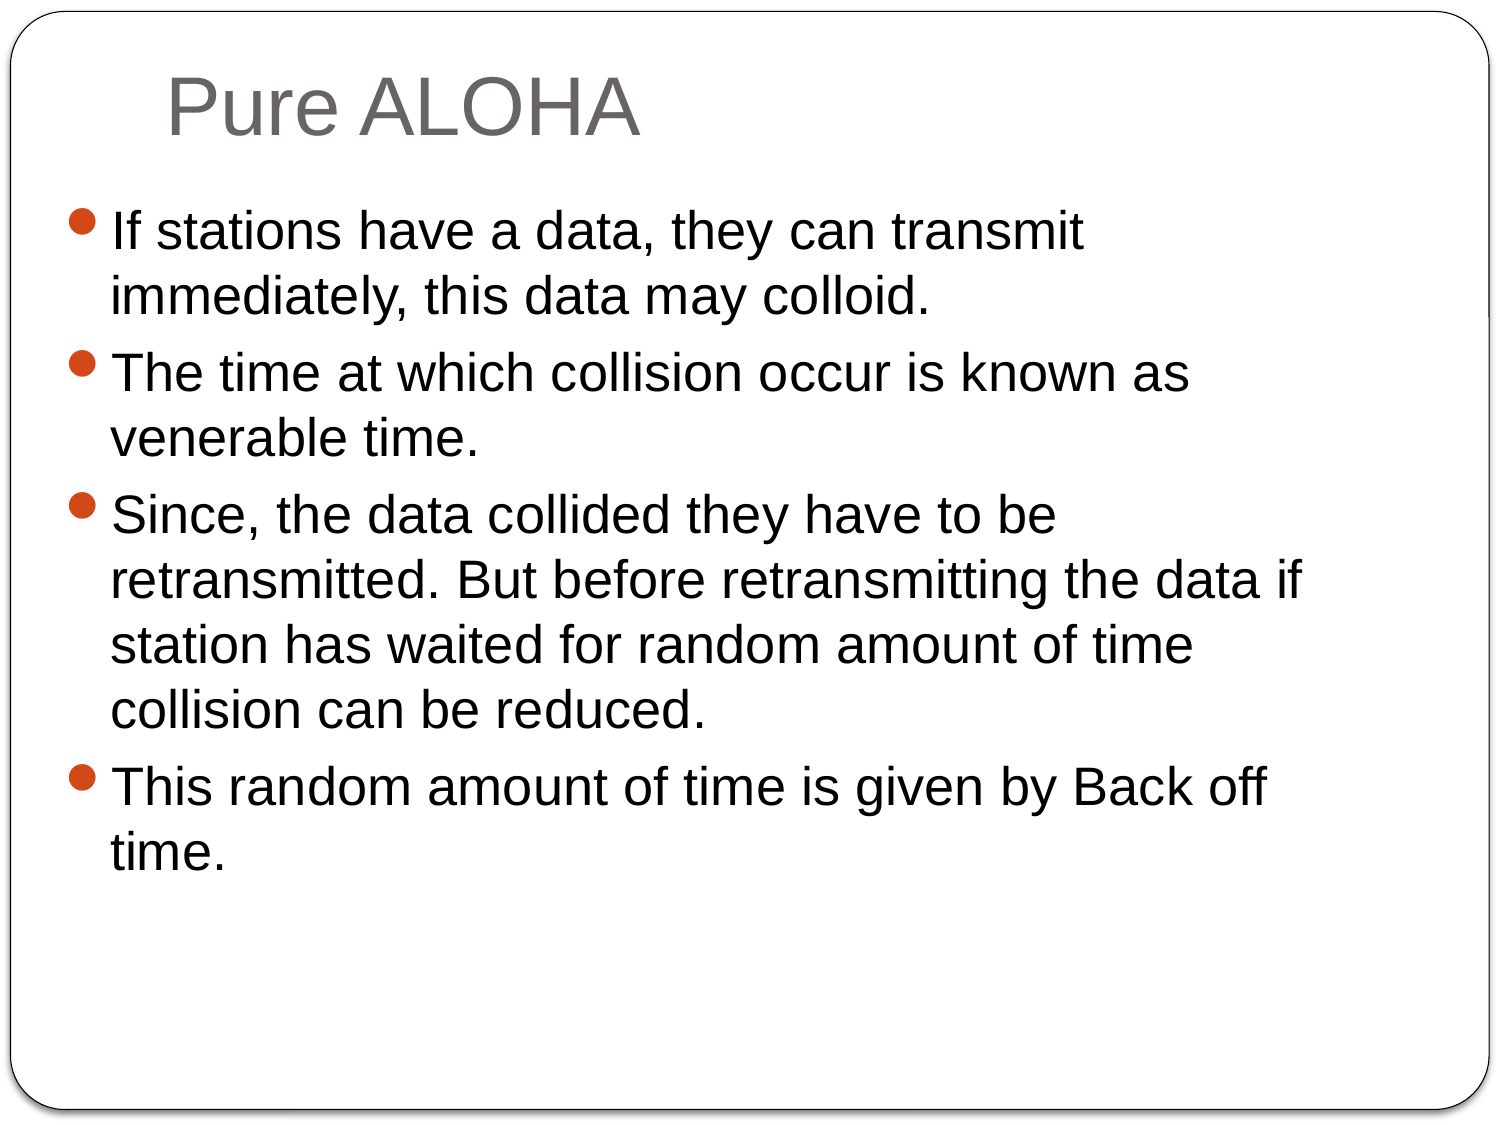

# Pure ALOHA
If stations have a data, they can transmit immediately, this data may colloid.
The time at which collision occur is known as venerable time.
Since, the data collided they have to be retransmitted. But before retransmitting the data if station has waited for random amount of time collision can be reduced.
This random amount of time is given by Back off time.
133